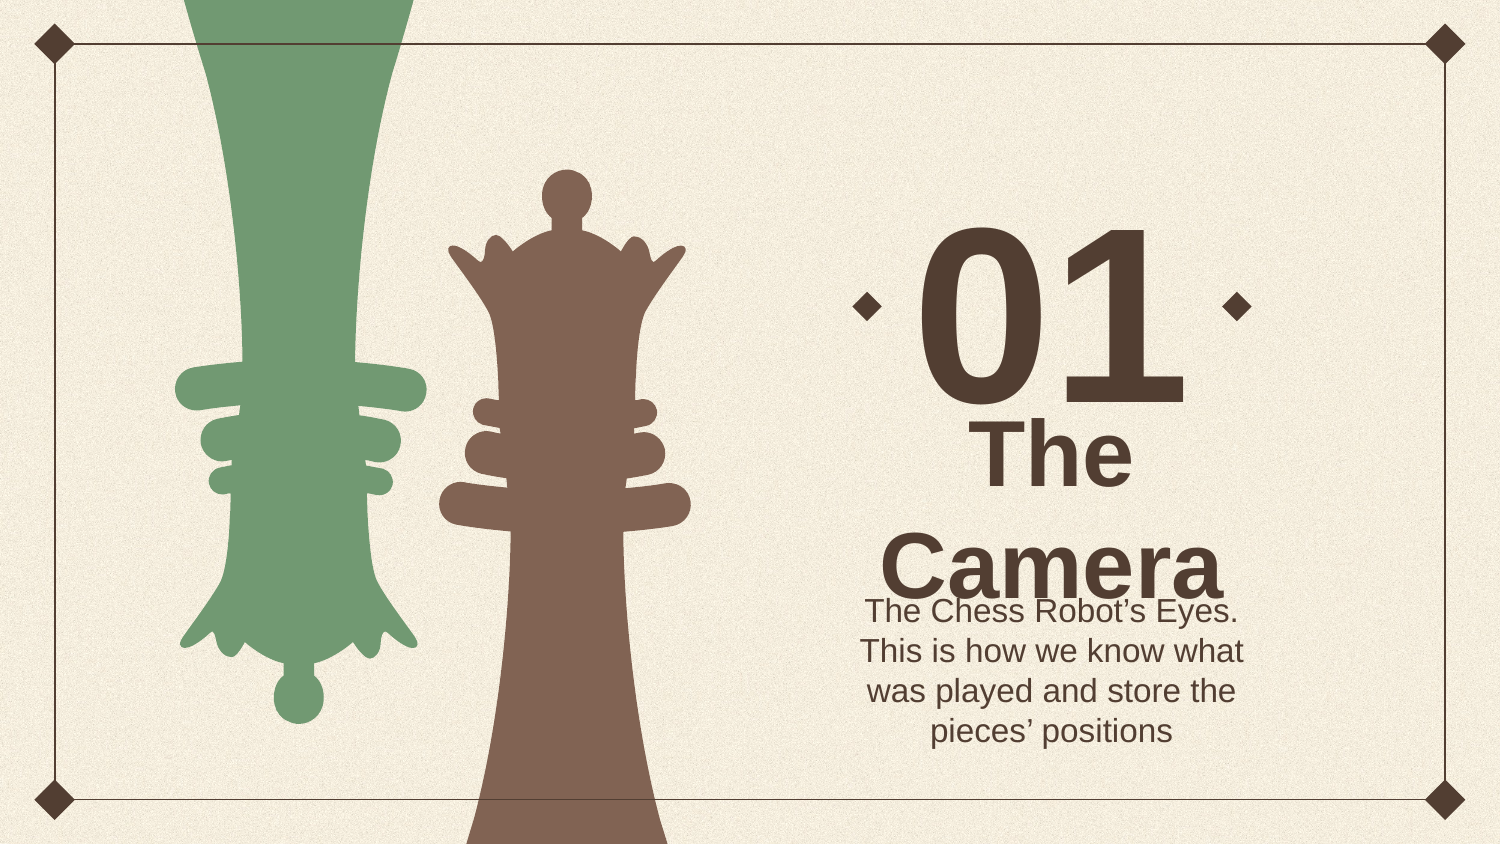

01

# The Camera
The Chess Robot’s Eyes. This is how we know what was played and store the pieces’ positions